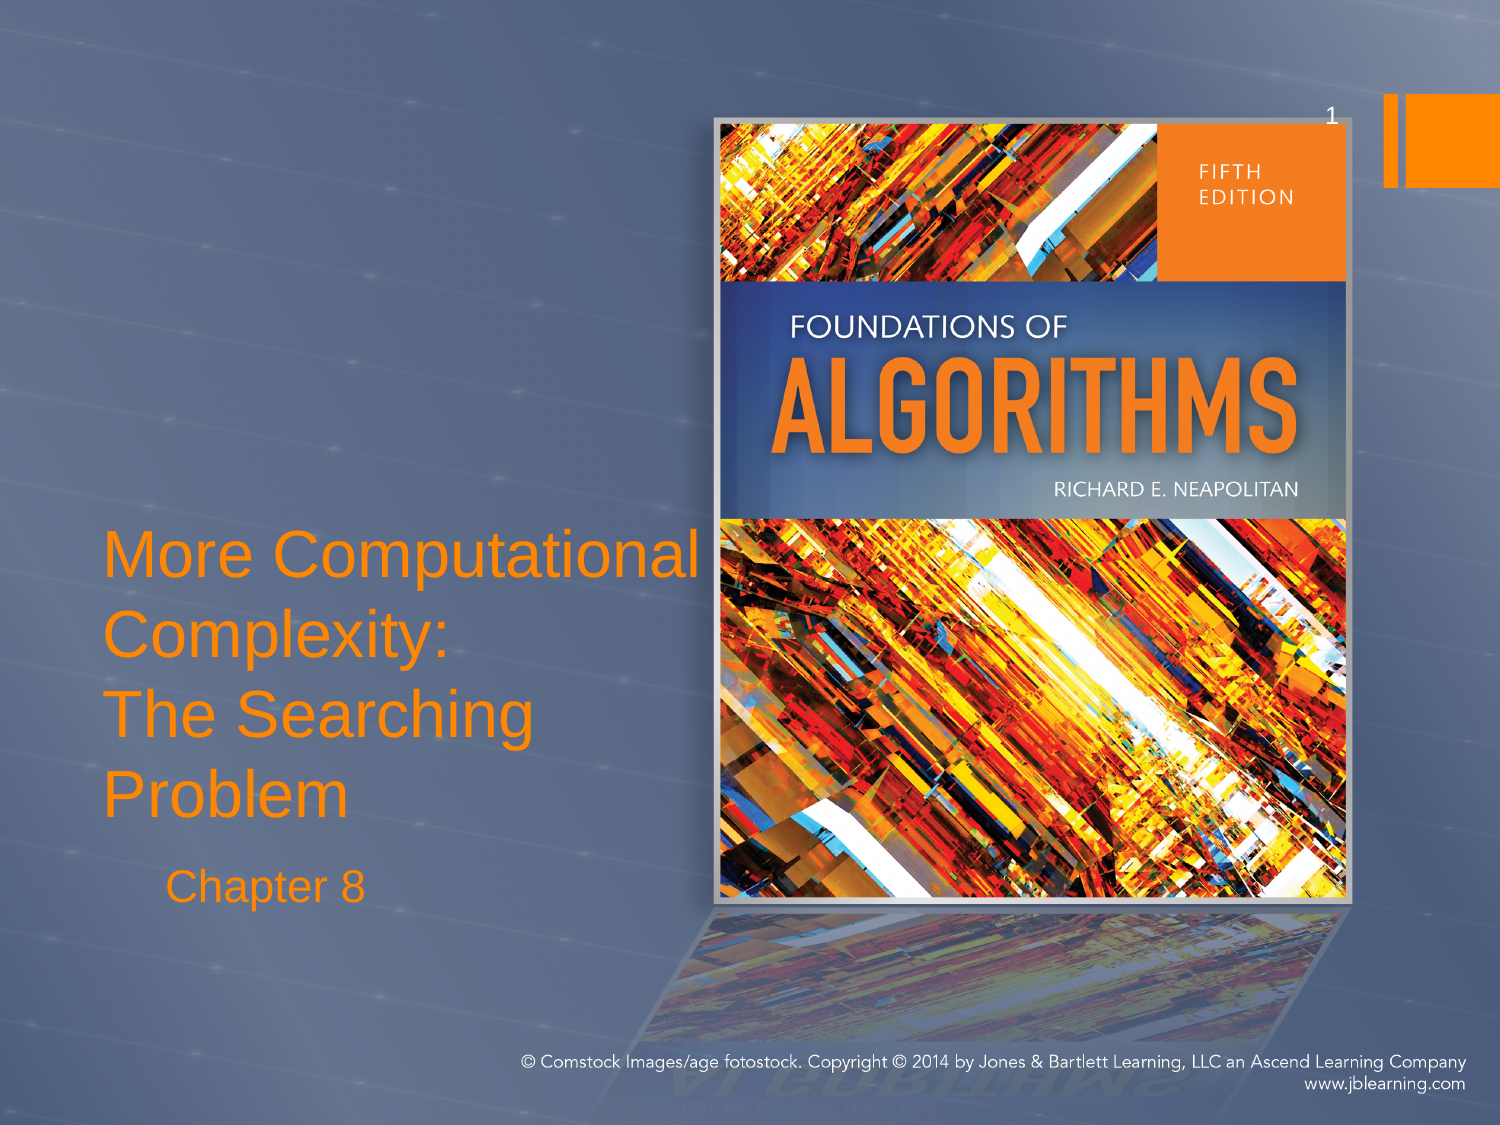

1
# More Computational Complexity: The Searching Problem
Chapter 8